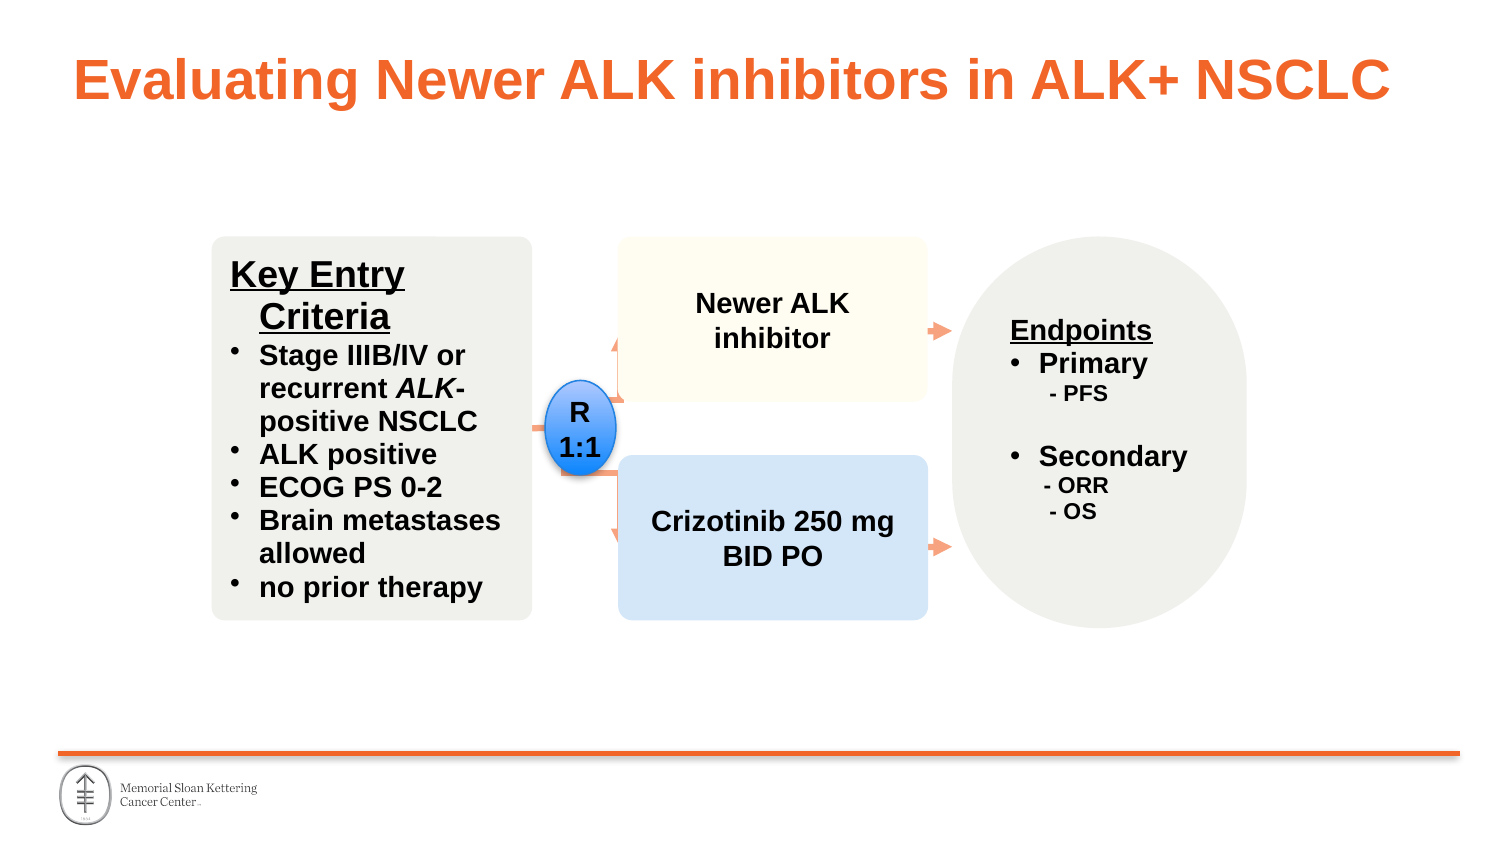

# Evaluating Newer ALK inhibitors in ALK+ NSCLC
Key Entry Criteria
Stage IIIB/IV or recurrent ALK-positive NSCLC
ALK positive
ECOG PS 0-2
Brain metastases allowed
no prior therapy
Newer ALK inhibitor
Endpoints
Primary
 　- PFS

Secondary
　 - ORR
 　- OS

R
1:1
Crizotinib 250 mg BID PO